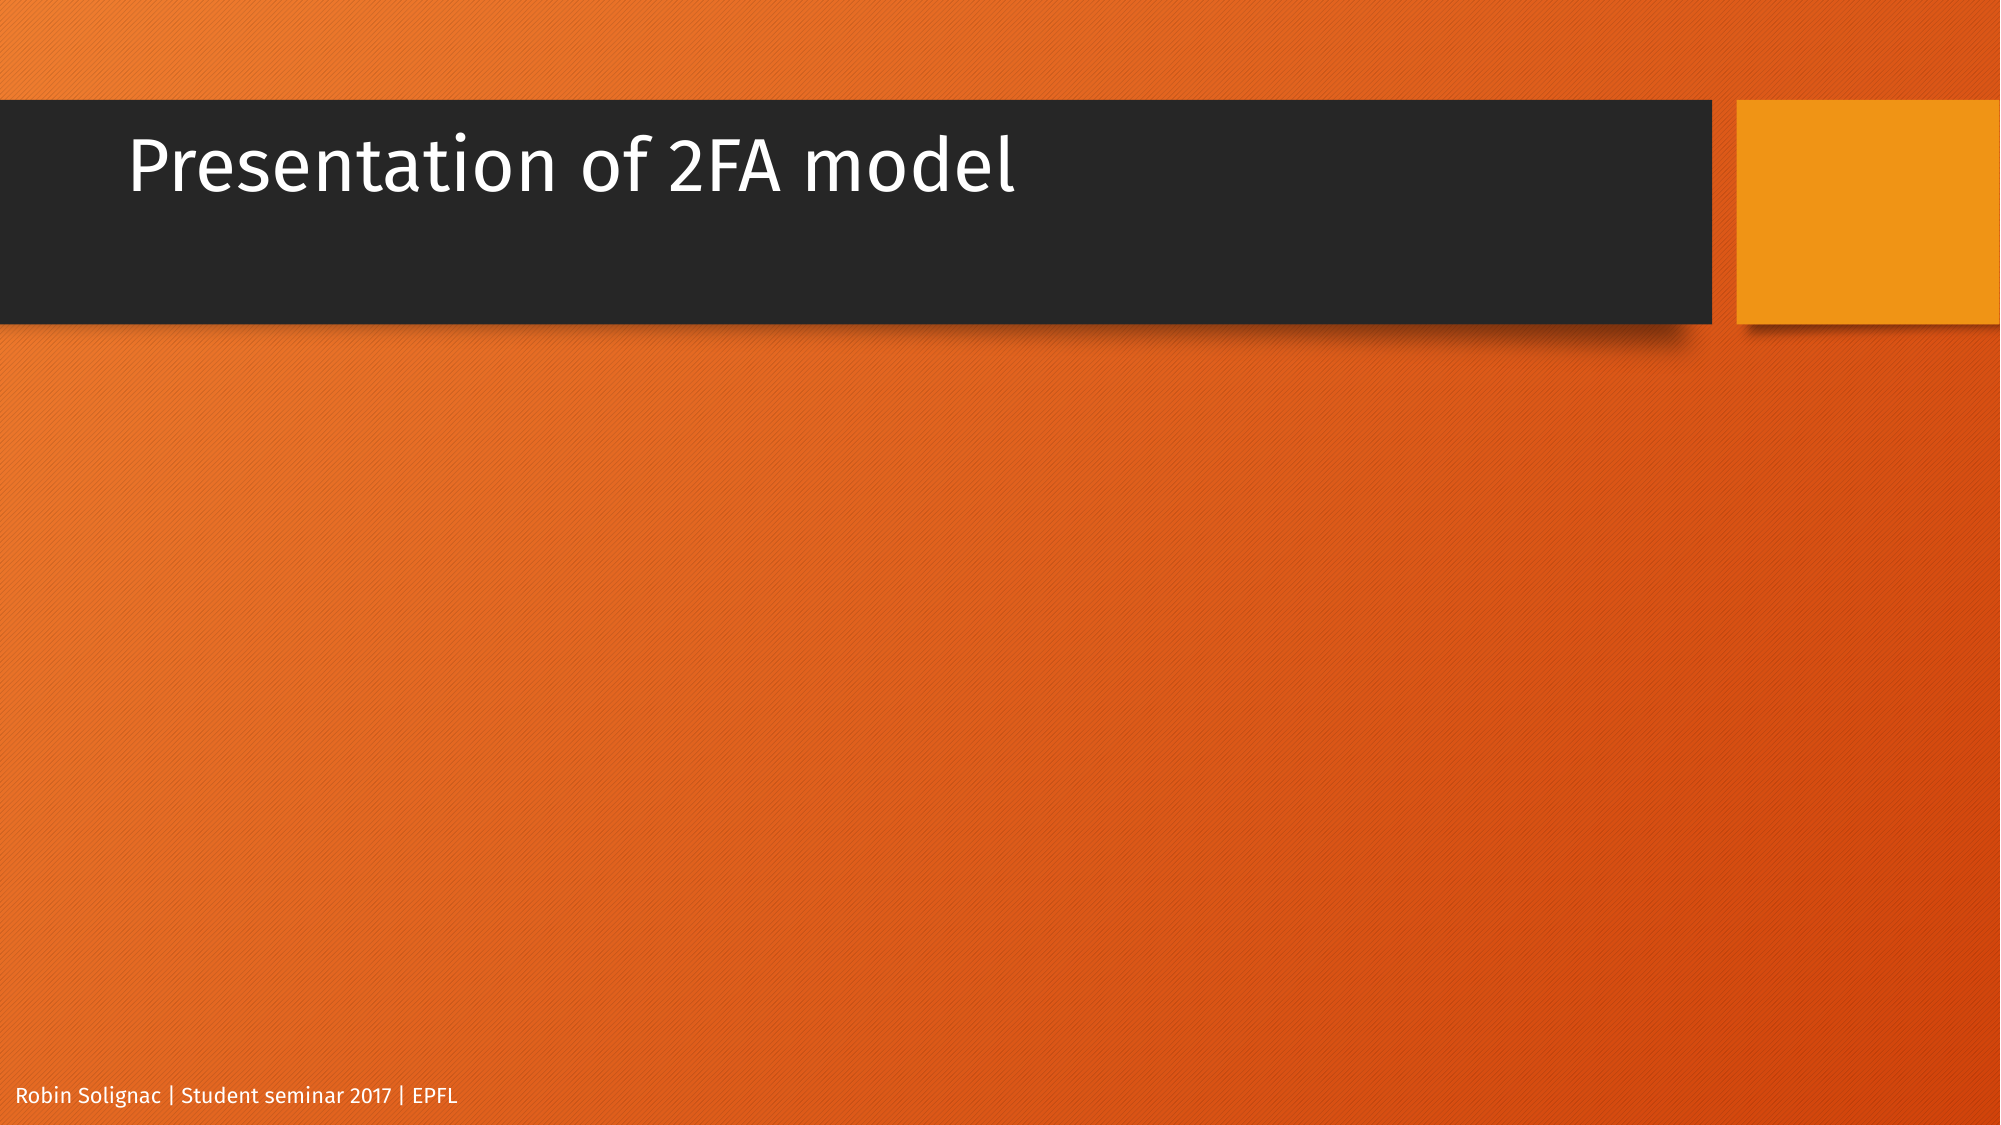

# Presentation of 2FA model

Robin Solignac | Student seminar 2017 | EPFL